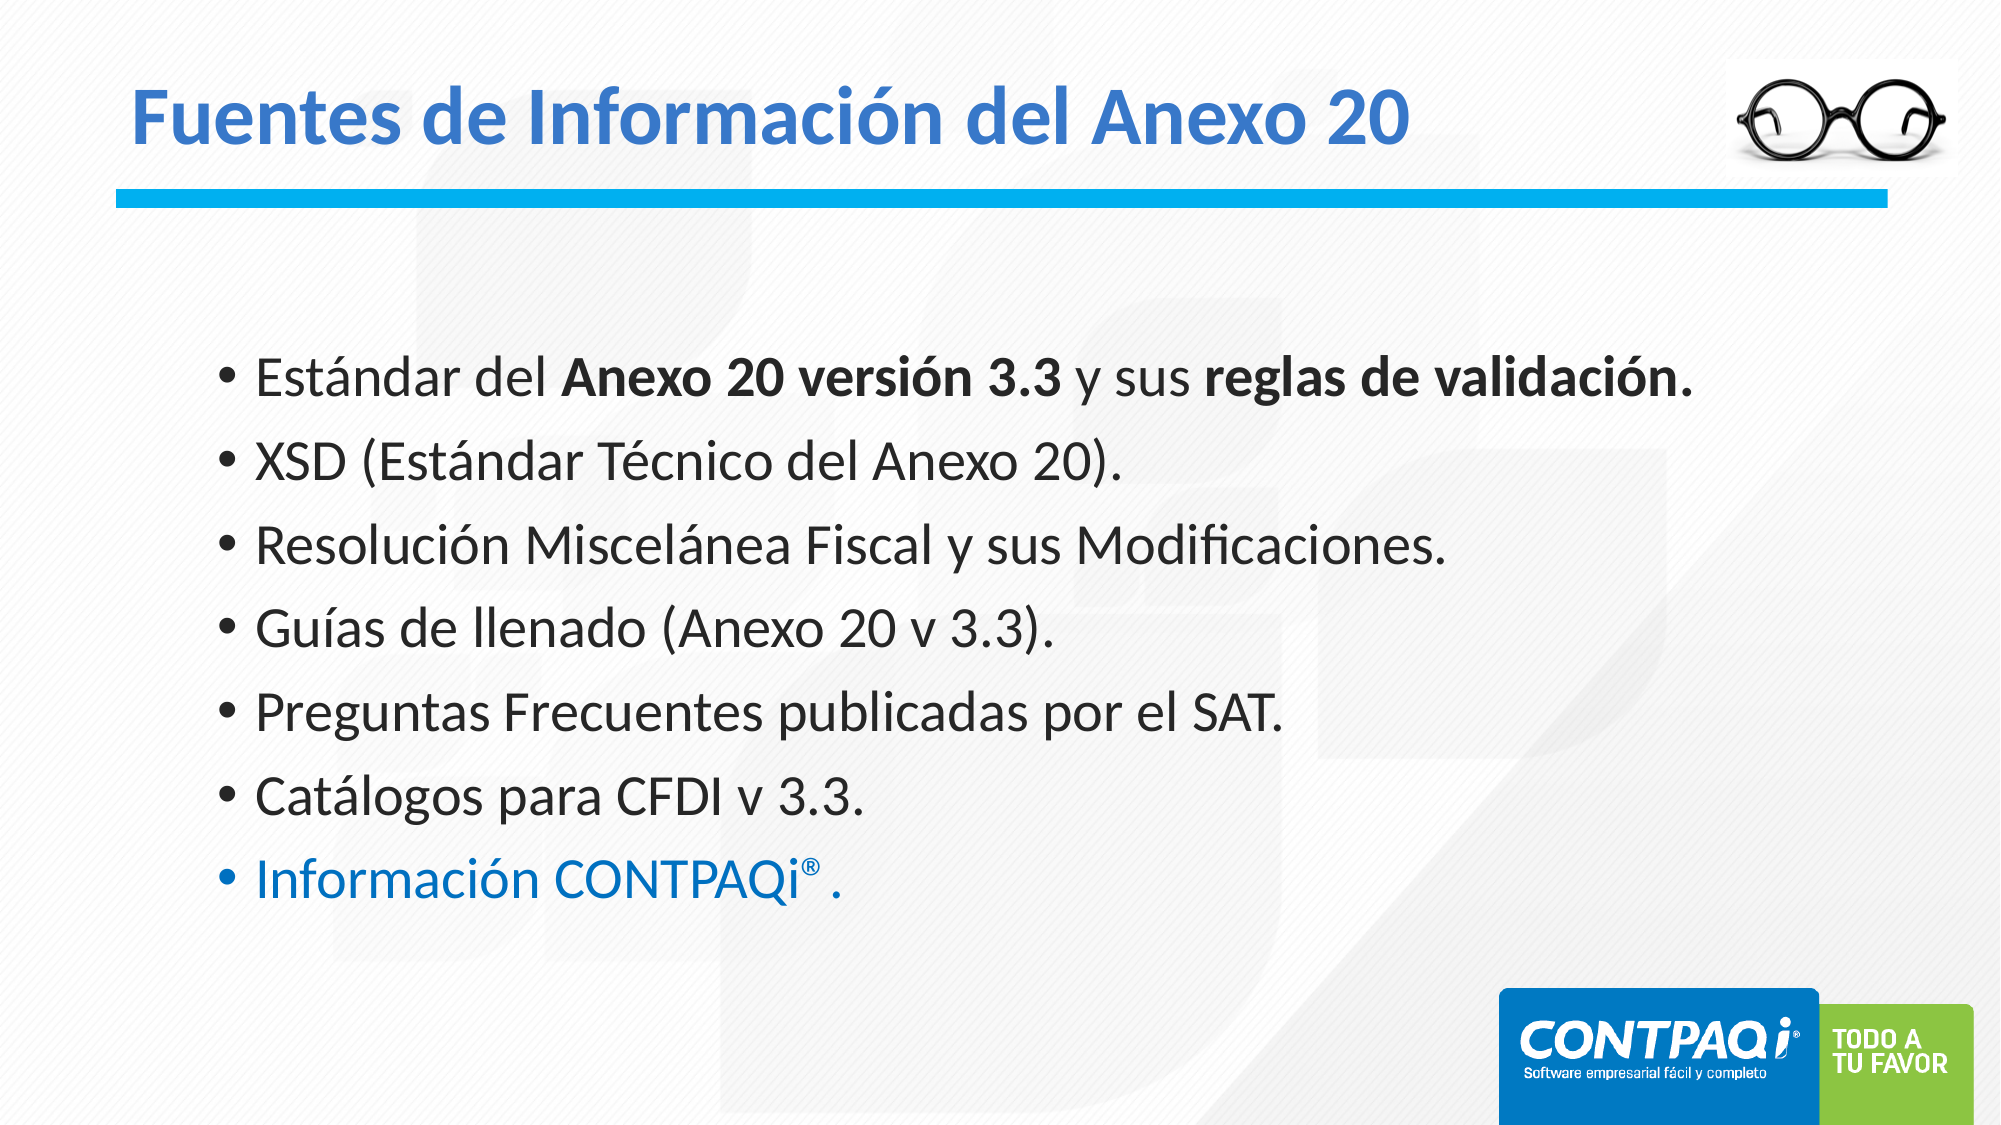

# Fuentes de Información del Anexo 20

Estándar del Anexo 20 versión 3.3 y sus reglas de validación.
XSD (Estándar Técnico del Anexo 20).
Resolución Miscelánea Fiscal y sus Modificaciones.
Guías de llenado (Anexo 20 v 3.3).
Preguntas Frecuentes publicadas por el SAT.
Catálogos para CFDI v 3.3.
Información CONTPAQi®.